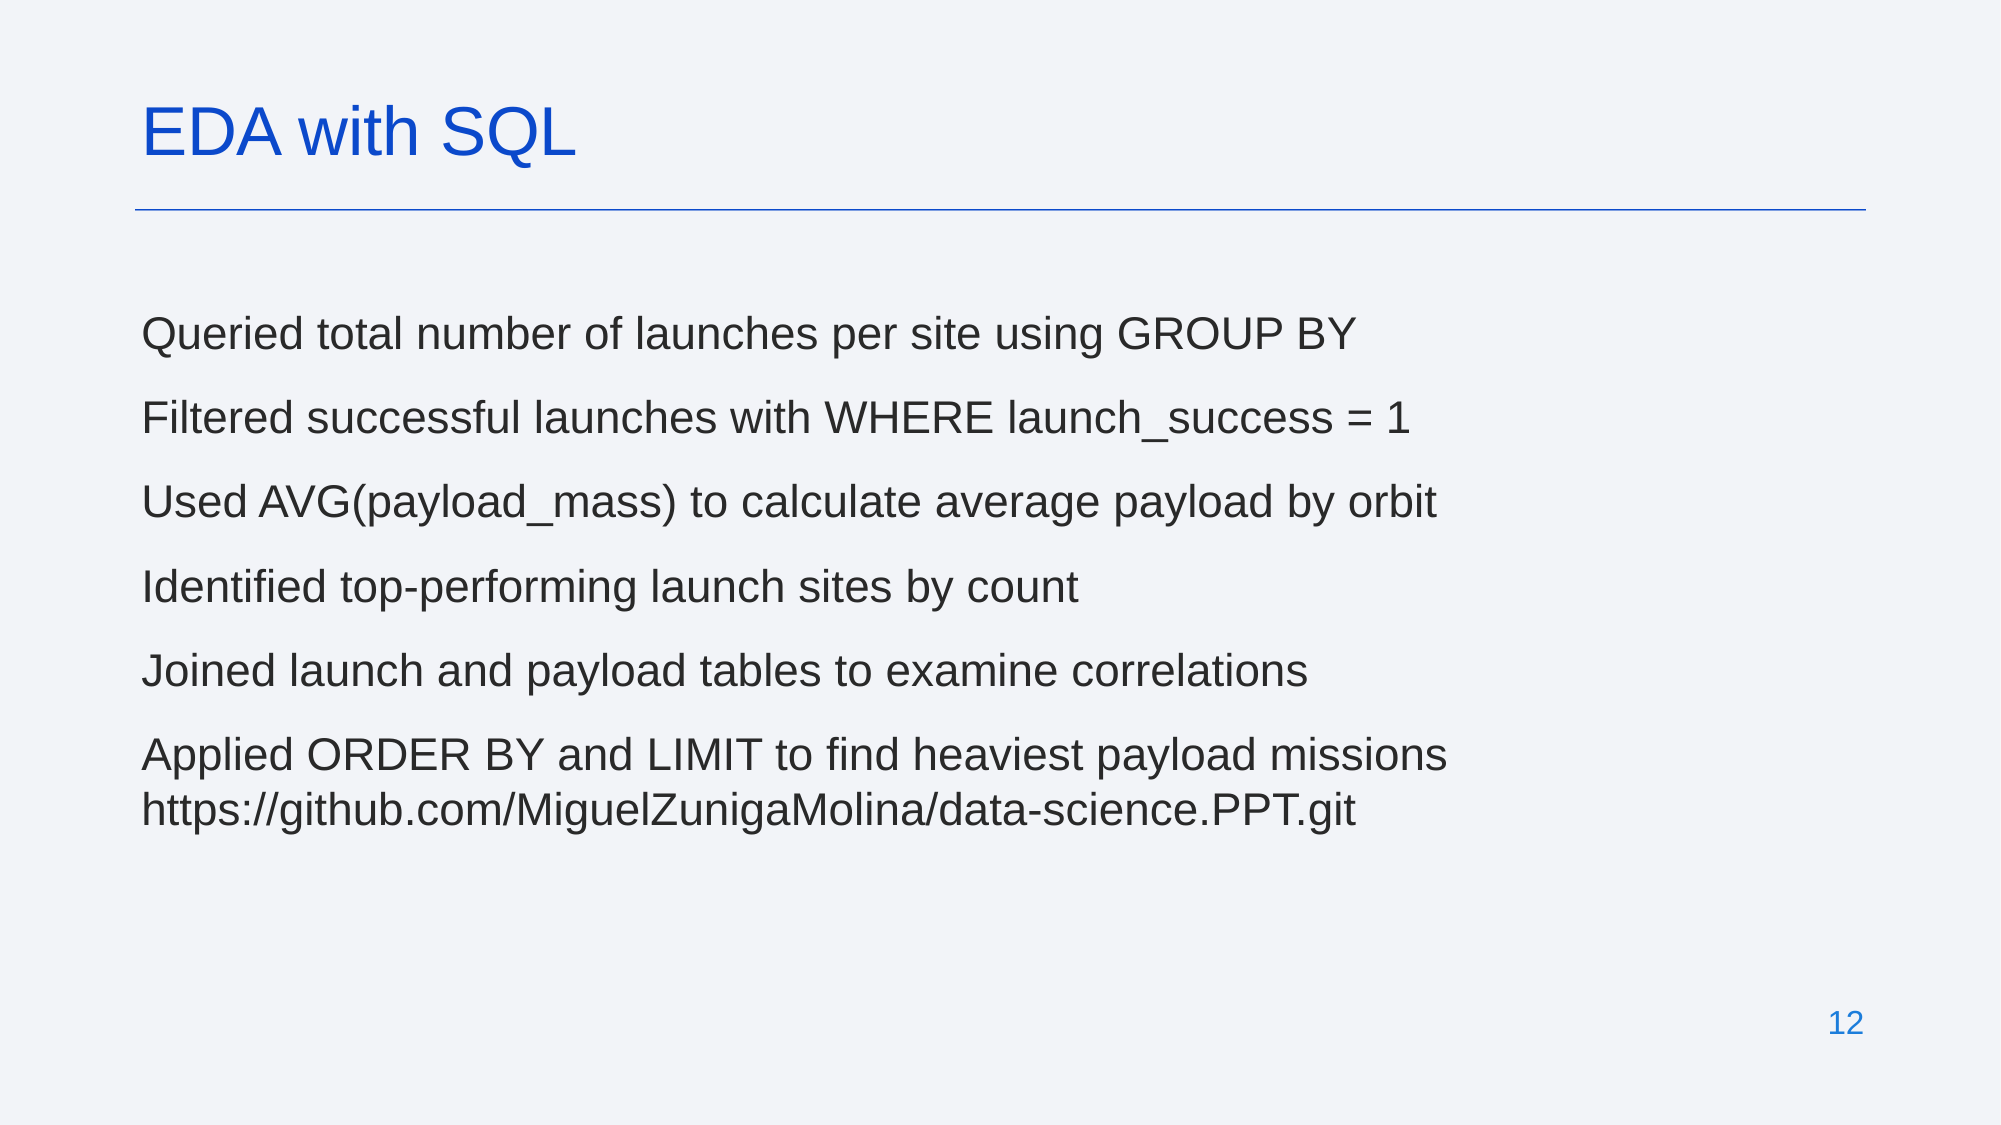

EDA with SQL
Queried total number of launches per site using GROUP BY
Filtered successful launches with WHERE launch_success = 1
Used AVG(payload_mass) to calculate average payload by orbit
Identified top-performing launch sites by count
Joined launch and payload tables to examine correlations
Applied ORDER BY and LIMIT to find heaviest payload missions
https://github.com/MiguelZunigaMolina/data-science.PPT.git

12